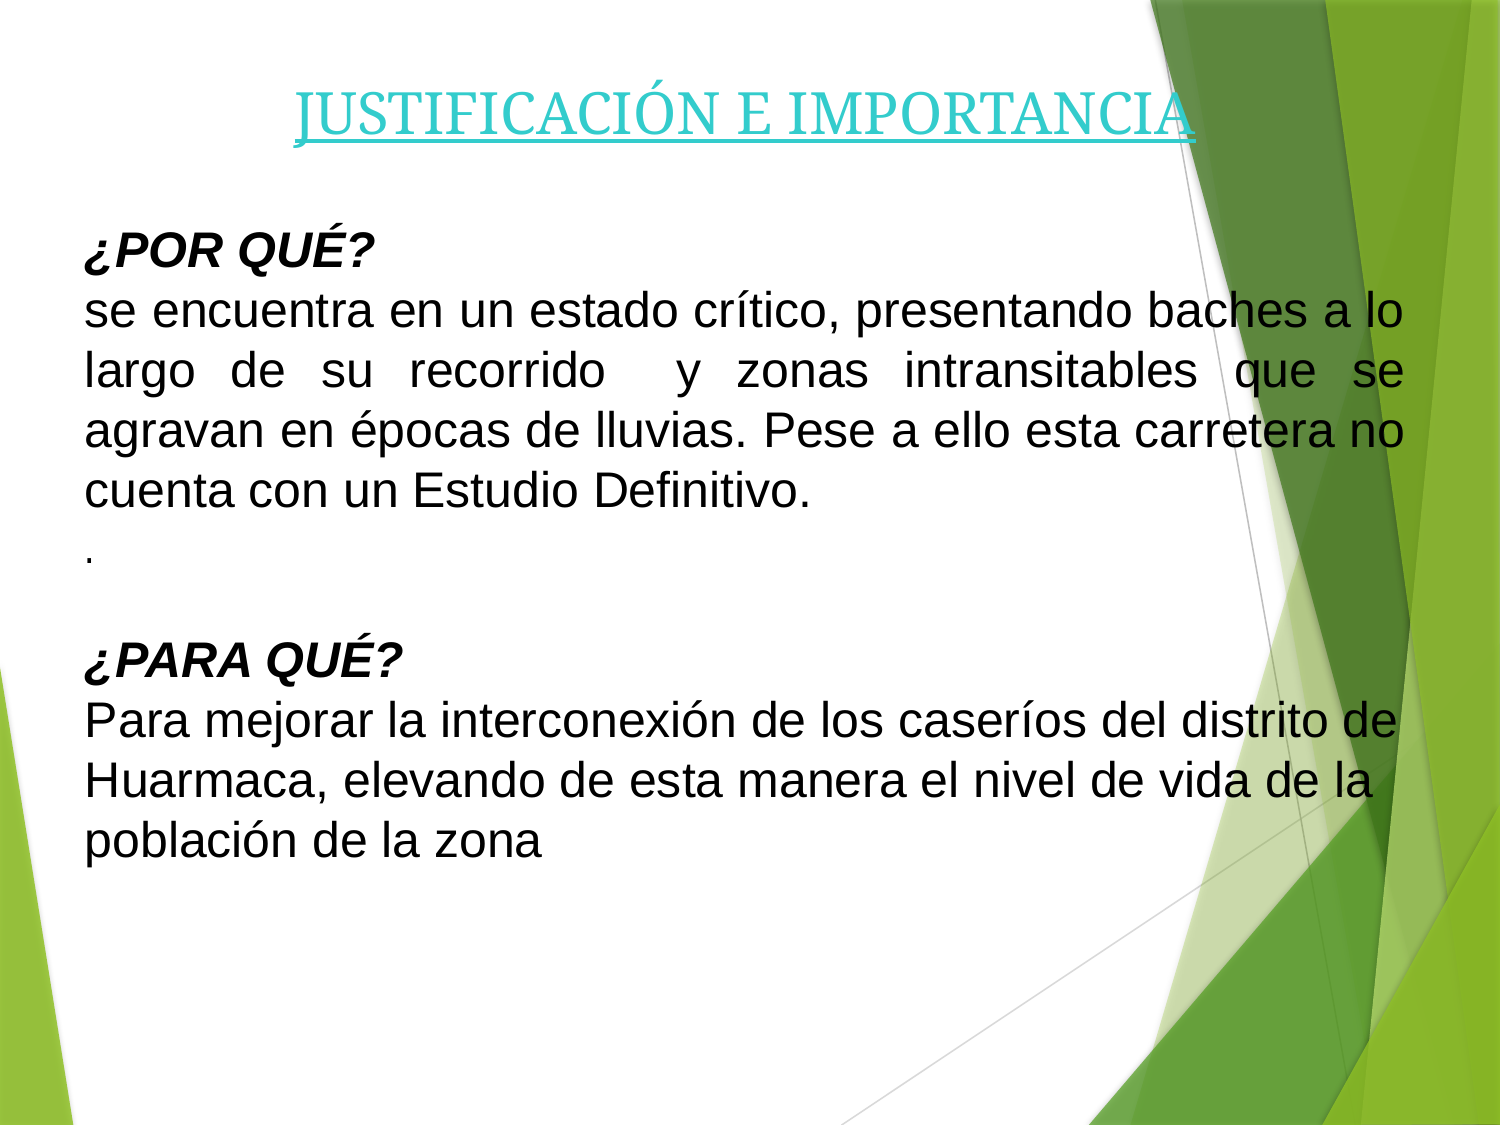

JUSTIFICACIÓN E IMPORTANCIA
¿POR QUÉ?
se encuentra en un estado crítico, presentando baches a lo largo de su recorrido  y zonas intransitables que se agravan en épocas de lluvias. Pese a ello esta carretera no cuenta con un Estudio Definitivo.
.

¿PARA QUÉ?
Para mejorar la interconexión de los caseríos del distrito de Huarmaca, elevando de esta manera el nivel de vida de la población de la zona